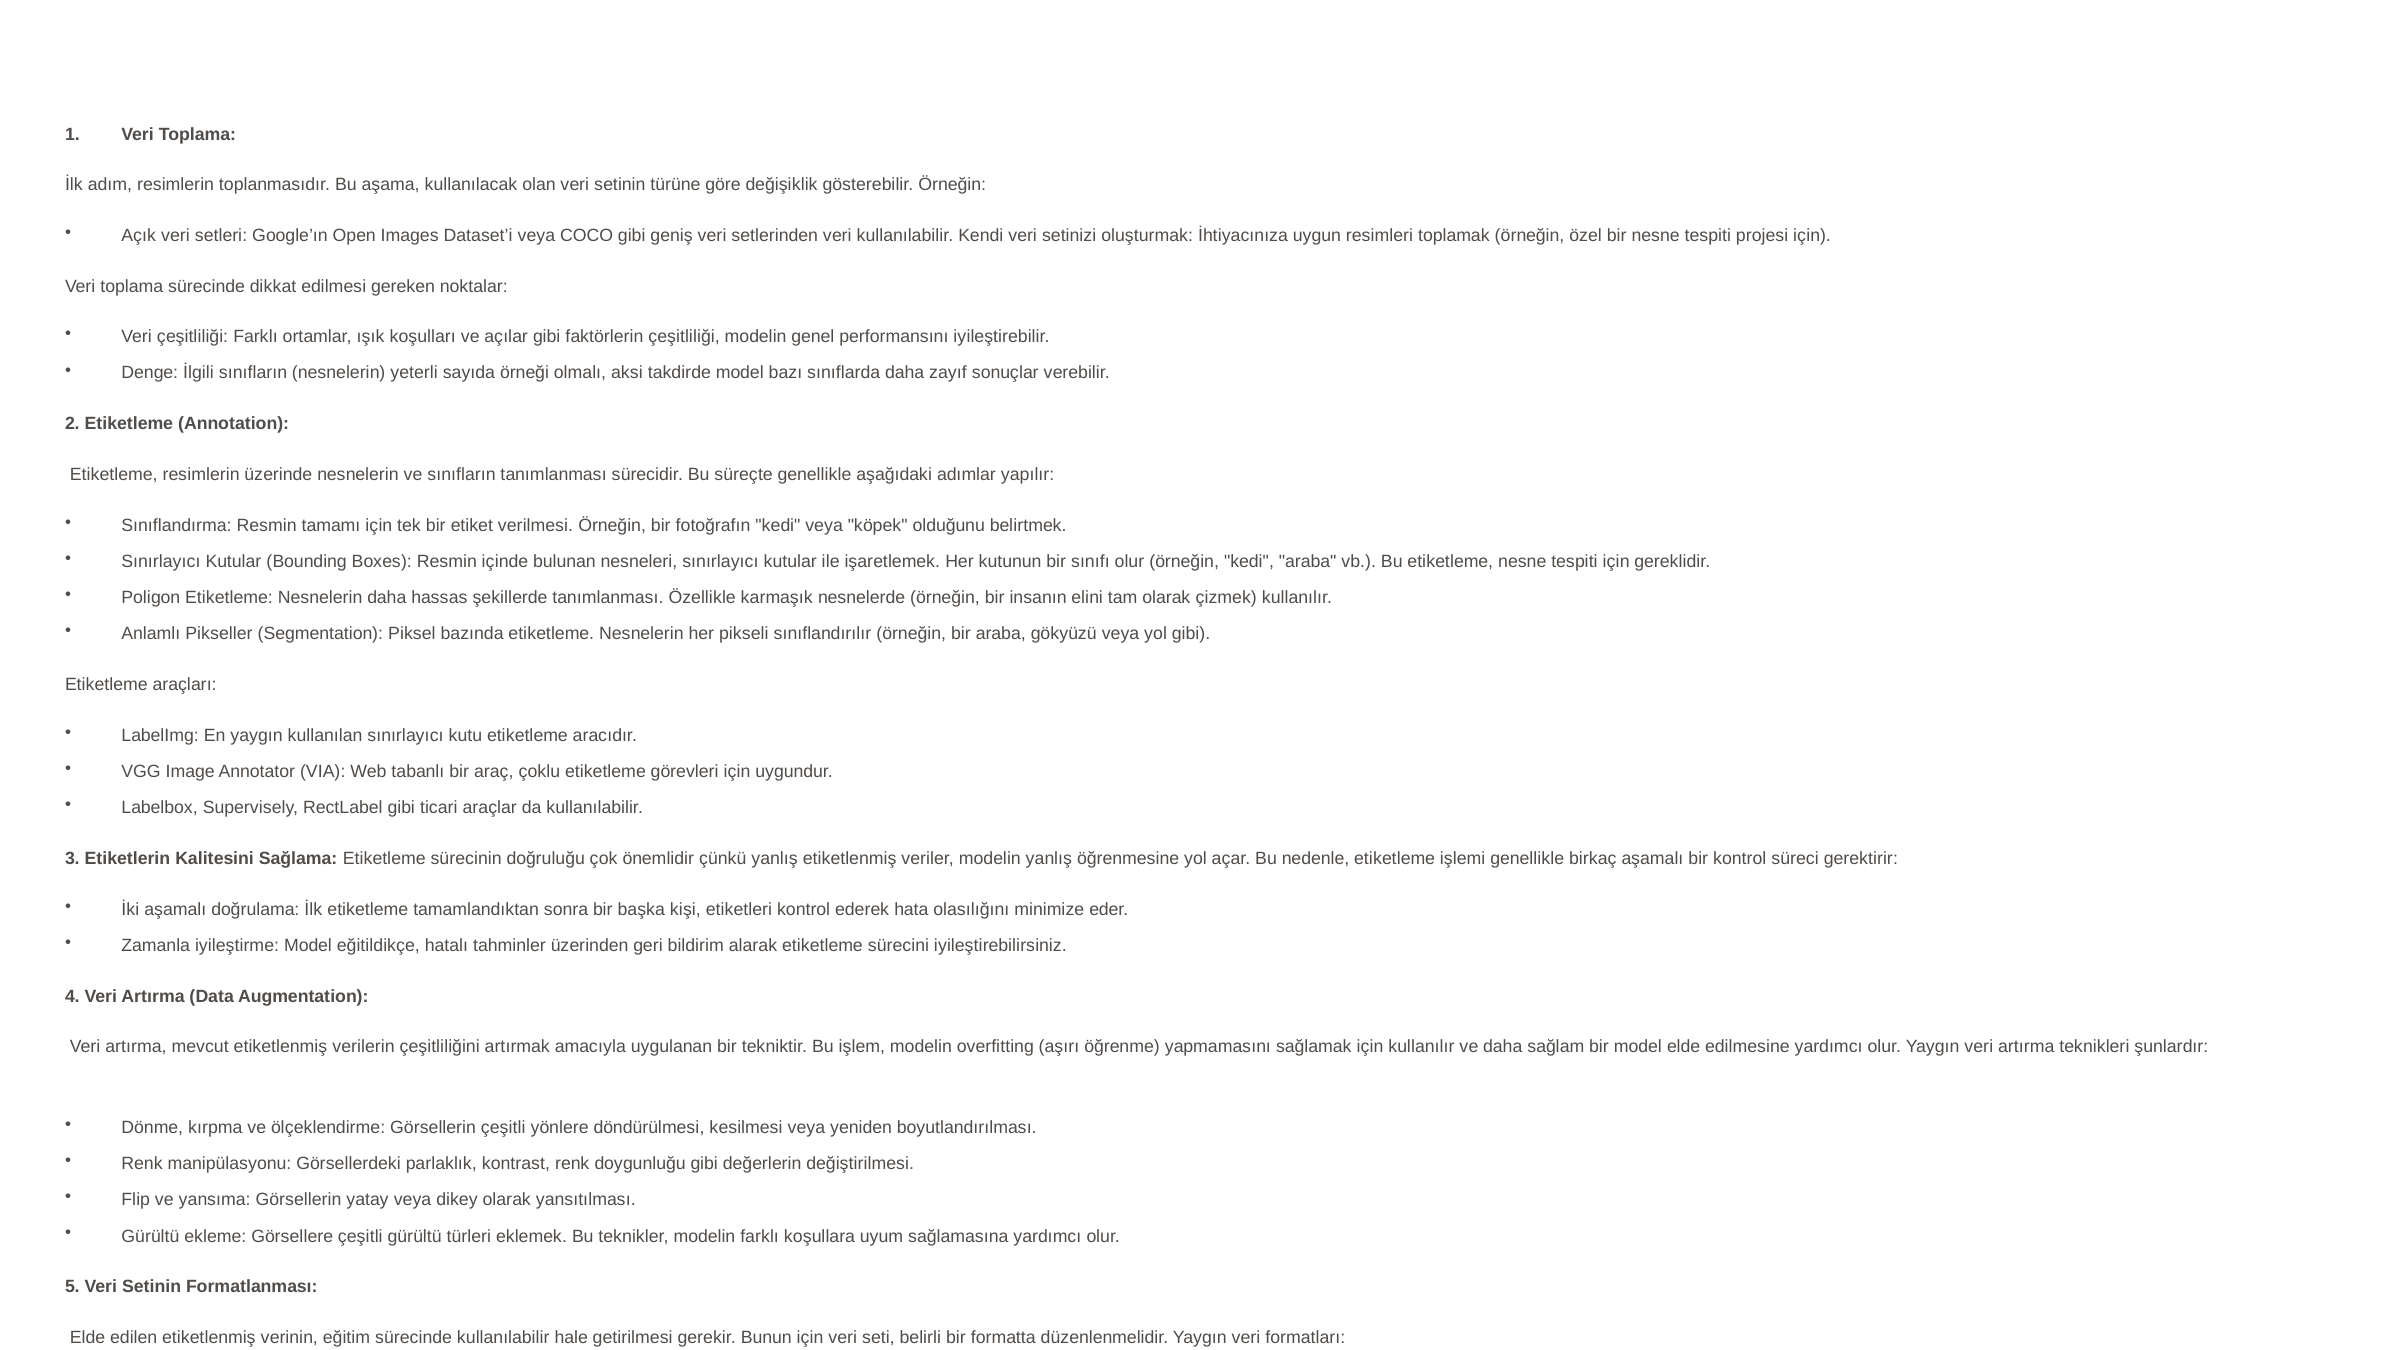

Veri Toplama:
İlk adım, resimlerin toplanmasıdır. Bu aşama, kullanılacak olan veri setinin türüne göre değişiklik gösterebilir. Örneğin:
Açık veri setleri: Google’ın Open Images Dataset’i veya COCO gibi geniş veri setlerinden veri kullanılabilir. Kendi veri setinizi oluşturmak: İhtiyacınıza uygun resimleri toplamak (örneğin, özel bir nesne tespiti projesi için).
Veri toplama sürecinde dikkat edilmesi gereken noktalar:
Veri çeşitliliği: Farklı ortamlar, ışık koşulları ve açılar gibi faktörlerin çeşitliliği, modelin genel performansını iyileştirebilir.
Denge: İlgili sınıfların (nesnelerin) yeterli sayıda örneği olmalı, aksi takdirde model bazı sınıflarda daha zayıf sonuçlar verebilir.
2. Etiketleme (Annotation):
 Etiketleme, resimlerin üzerinde nesnelerin ve sınıfların tanımlanması sürecidir. Bu süreçte genellikle aşağıdaki adımlar yapılır:
Sınıflandırma: Resmin tamamı için tek bir etiket verilmesi. Örneğin, bir fotoğrafın "kedi" veya "köpek" olduğunu belirtmek.
Sınırlayıcı Kutular (Bounding Boxes): Resmin içinde bulunan nesneleri, sınırlayıcı kutular ile işaretlemek. Her kutunun bir sınıfı olur (örneğin, "kedi", "araba" vb.). Bu etiketleme, nesne tespiti için gereklidir.
Poligon Etiketleme: Nesnelerin daha hassas şekillerde tanımlanması. Özellikle karmaşık nesnelerde (örneğin, bir insanın elini tam olarak çizmek) kullanılır.
Anlamlı Pikseller (Segmentation): Piksel bazında etiketleme. Nesnelerin her pikseli sınıflandırılır (örneğin, bir araba, gökyüzü veya yol gibi).
Etiketleme araçları:
LabelImg: En yaygın kullanılan sınırlayıcı kutu etiketleme aracıdır.
VGG Image Annotator (VIA): Web tabanlı bir araç, çoklu etiketleme görevleri için uygundur.
Labelbox, Supervisely, RectLabel gibi ticari araçlar da kullanılabilir.
3. Etiketlerin Kalitesini Sağlama: Etiketleme sürecinin doğruluğu çok önemlidir çünkü yanlış etiketlenmiş veriler, modelin yanlış öğrenmesine yol açar. Bu nedenle, etiketleme işlemi genellikle birkaç aşamalı bir kontrol süreci gerektirir:
İki aşamalı doğrulama: İlk etiketleme tamamlandıktan sonra bir başka kişi, etiketleri kontrol ederek hata olasılığını minimize eder.
Zamanla iyileştirme: Model eğitildikçe, hatalı tahminler üzerinden geri bildirim alarak etiketleme sürecini iyileştirebilirsiniz.
4. Veri Artırma (Data Augmentation):
 Veri artırma, mevcut etiketlenmiş verilerin çeşitliliğini artırmak amacıyla uygulanan bir tekniktir. Bu işlem, modelin overfitting (aşırı öğrenme) yapmamasını sağlamak için kullanılır ve daha sağlam bir model elde edilmesine yardımcı olur. Yaygın veri artırma teknikleri şunlardır:
Dönme, kırpma ve ölçeklendirme: Görsellerin çeşitli yönlere döndürülmesi, kesilmesi veya yeniden boyutlandırılması.
Renk manipülasyonu: Görsellerdeki parlaklık, kontrast, renk doygunluğu gibi değerlerin değiştirilmesi.
Flip ve yansıma: Görsellerin yatay veya dikey olarak yansıtılması.
Gürültü ekleme: Görsellere çeşitli gürültü türleri eklemek. Bu teknikler, modelin farklı koşullara uyum sağlamasına yardımcı olur.
5. Veri Setinin Formatlanması:
 Elde edilen etiketlenmiş verinin, eğitim sürecinde kullanılabilir hale getirilmesi gerekir. Bunun için veri seti, belirli bir formatta düzenlenmelidir. Yaygın veri formatları:
Pascal VOC formatı: XML dosyalarıyla birlikte her resim için sınırlayıcı kutular ve etiketler.
COCO formatı: JSON dosyasıyla resimler, sınıflar, segmentasyon maskeleri ve sınırlayıcı kutular hakkında bilgi.
YOLO formatı: Metin dosyalarında, her satırda bir resim için nesne türü ve sınırlayıcı kutu bilgileri. Bu formatlar, modelin etiketlenmiş verileri doğru bir şekilde okumasını ve işlemesini sağlar.
6. Etiketlenmiş Verinin Eğitime Hazırlanması:
Son olarak, etiketlenmiş verilerin eğitim sürecinde kullanılabilmesi için hazırlık yapılmalıdır:
Veri kümesinin bölünmesi: Veri genellikle eğitim, doğrulama ve test olarak üç bölüme ayrılır. Eğitim seti, modelin öğrenmesi için; doğrulama seti, modelin hiperparametrelerini ayarlamak için; test seti ise modelin son performansını değerlendirmek için kullanılır.
Veri ön işleme: Veriyi eğitim sürecine uygun hale getirmek için genellikle normalizasyon, boyutlandırma veya renk düzenlemeleri yapılır.
Sonuç olarak, Resim Etiketleme Süreci: Veri toplama: Hedeflediğiniz nesneleri içeren resimler toplayın. Etiketleme: Nesneleri doğru bir şekilde etiketleyin (sınıflandırma, sınırlayıcı kutular, segmentasyon, vb.). Etiket kalitesini doğrulama: Hataları en aza indirmek için etiketleri iki aşamalı bir kontrol sürecinden geçirin. Veri artırma: Modelin genelleme yeteneğini artırmak için veri artırma tekniklerini uygulayın. Veri setinin formatlanması: Etiketlenmiş verilerin doğru formatta hazırlanması. Eğitim için hazırlık: Veriyi eğitim setine ayırın, ön işleme yapın ve eğitim sürecine hazır hale getirin.